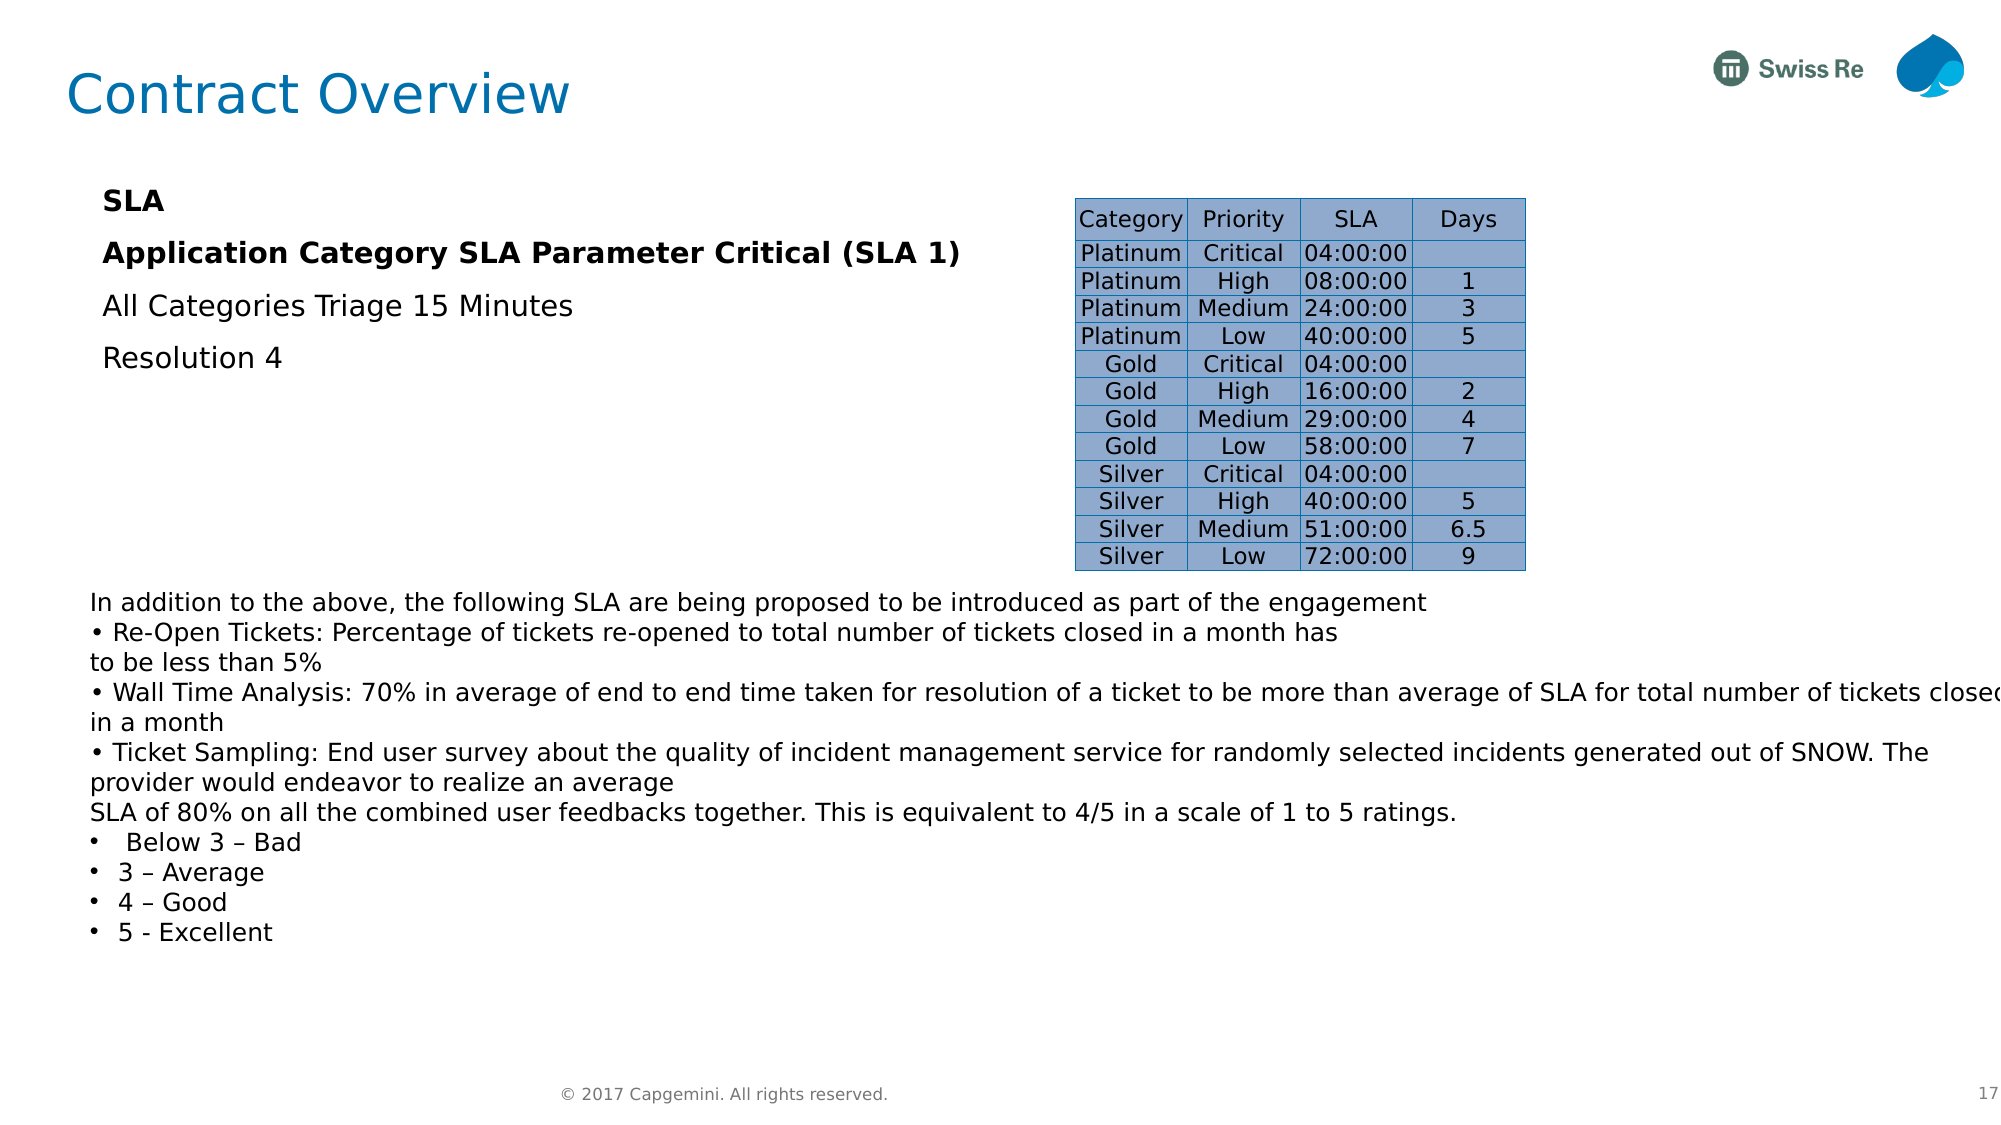

# Contract Overview
SLA
Application Category SLA Parameter Critical (SLA 1)
All Categories Triage 15 Minutes
Resolution 4
| Category | Priority | SLA | Days |
| --- | --- | --- | --- |
| Platinum | Critical | 04:00:00 |  |
| Platinum | High | 08:00:00 | 1 |
| Platinum | Medium | 24:00:00 | 3 |
| Platinum | Low | 40:00:00 | 5 |
| Gold | Critical | 04:00:00 |  |
| Gold | High | 16:00:00 | 2 |
| Gold | Medium | 29:00:00 | 4 |
| Gold | Low | 58:00:00 | 7 |
| Silver | Critical | 04:00:00 |  |
| Silver | High | 40:00:00 | 5 |
| Silver | Medium | 51:00:00 | 6.5 |
| Silver | Low | 72:00:00 | 9 |
In addition to the above, the following SLA are being proposed to be introduced as part of the engagement
• Re-Open Tickets: Percentage of tickets re-opened to total number of tickets closed in a month has
to be less than 5%
• Wall Time Analysis: 70% in average of end to end time taken for resolution of a ticket to be more than average of SLA for total number of tickets closed in a month
• Ticket Sampling: End user survey about the quality of incident management service for randomly selected incidents generated out of SNOW. The provider would endeavor to realize an average
SLA of 80% on all the combined user feedbacks together. This is equivalent to 4/5 in a scale of 1 to 5 ratings.
 Below 3 – Bad
3 – Average
4 – Good
5 - Excellent